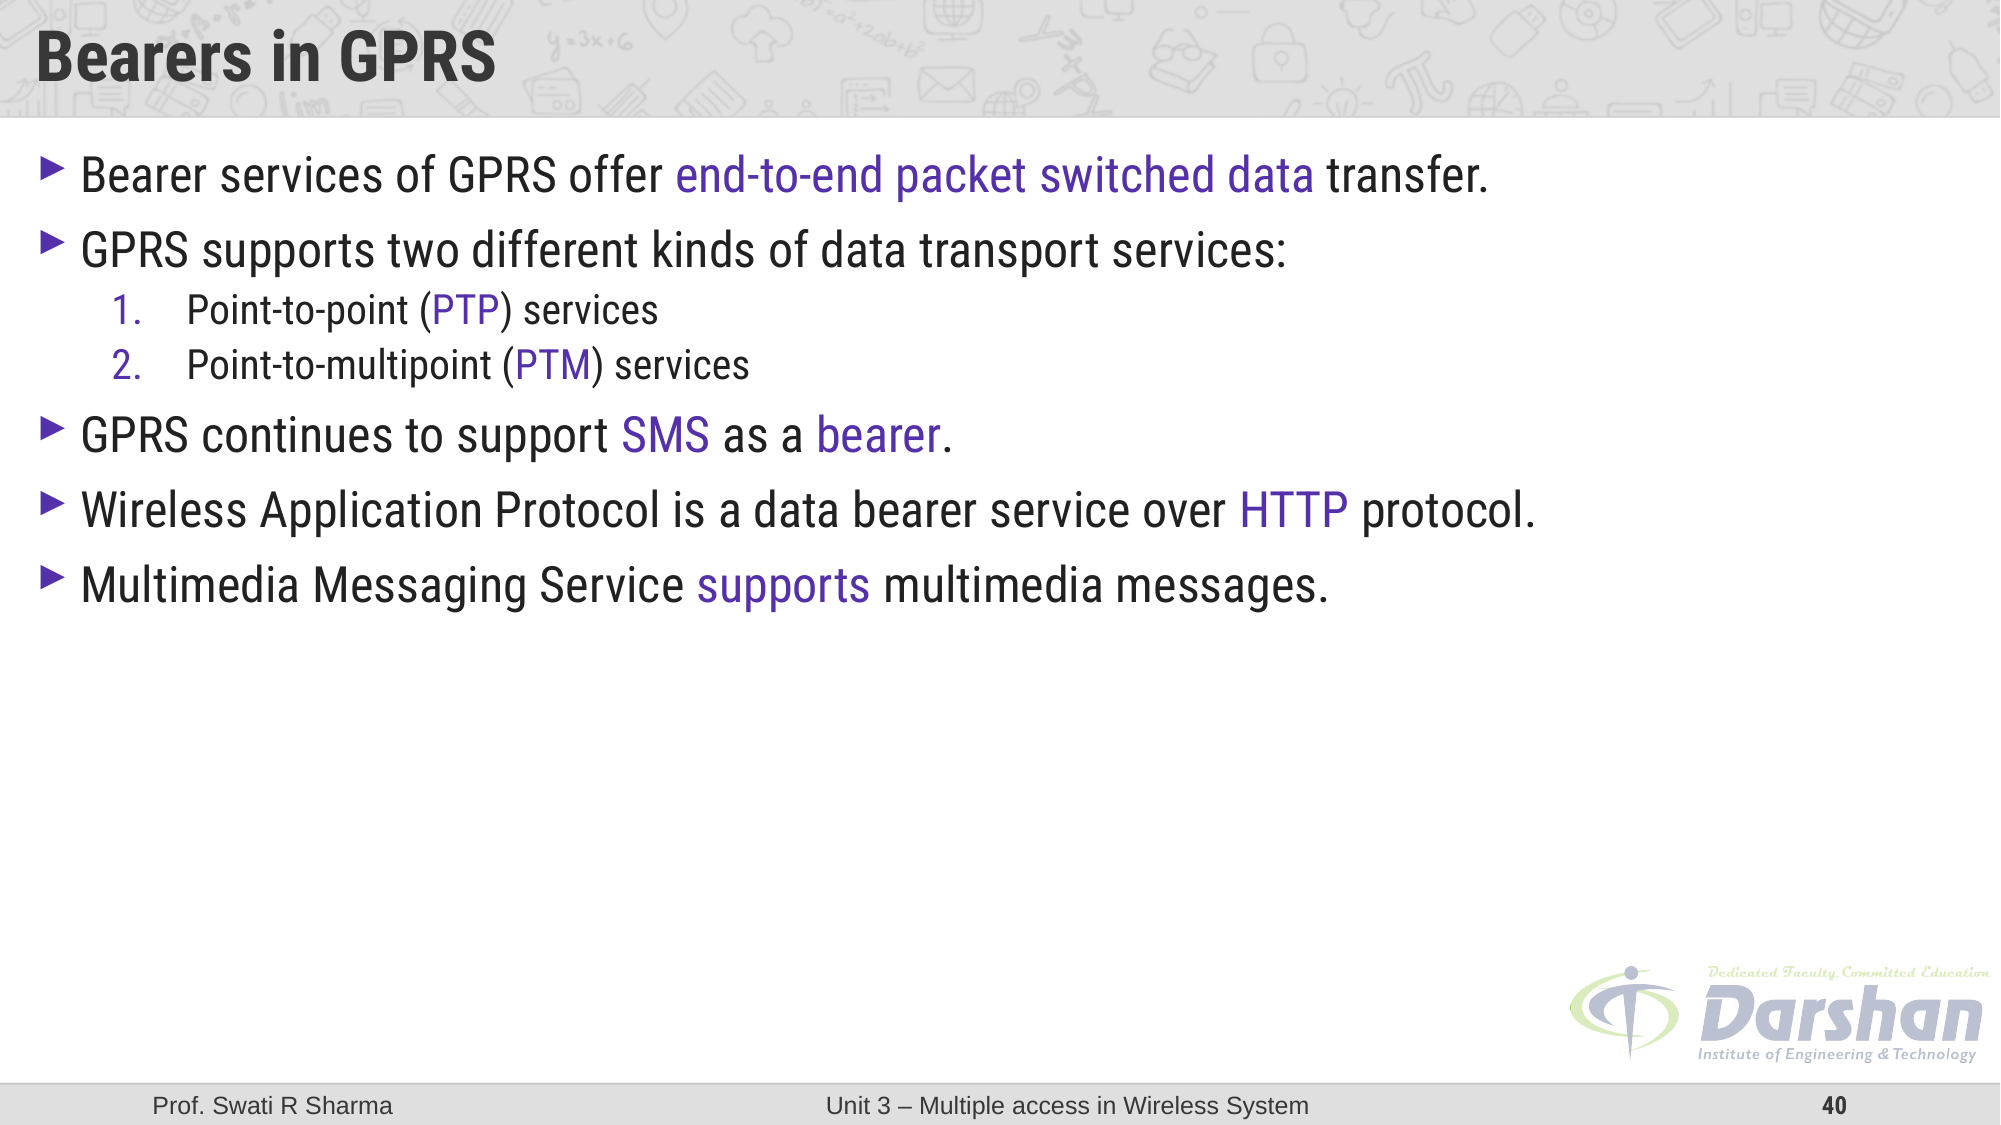

# Bearers in GPRS
Bearer services of GPRS offer end-to-end packet switched data transfer.
GPRS supports two different kinds of data transport services:
Point-to-point (PTP) services
Point-to-multipoint (PTM) services
GPRS continues to support SMS as a bearer.
Wireless Application Protocol is a data bearer service over HTTP protocol.
Multimedia Messaging Service supports multimedia messages.